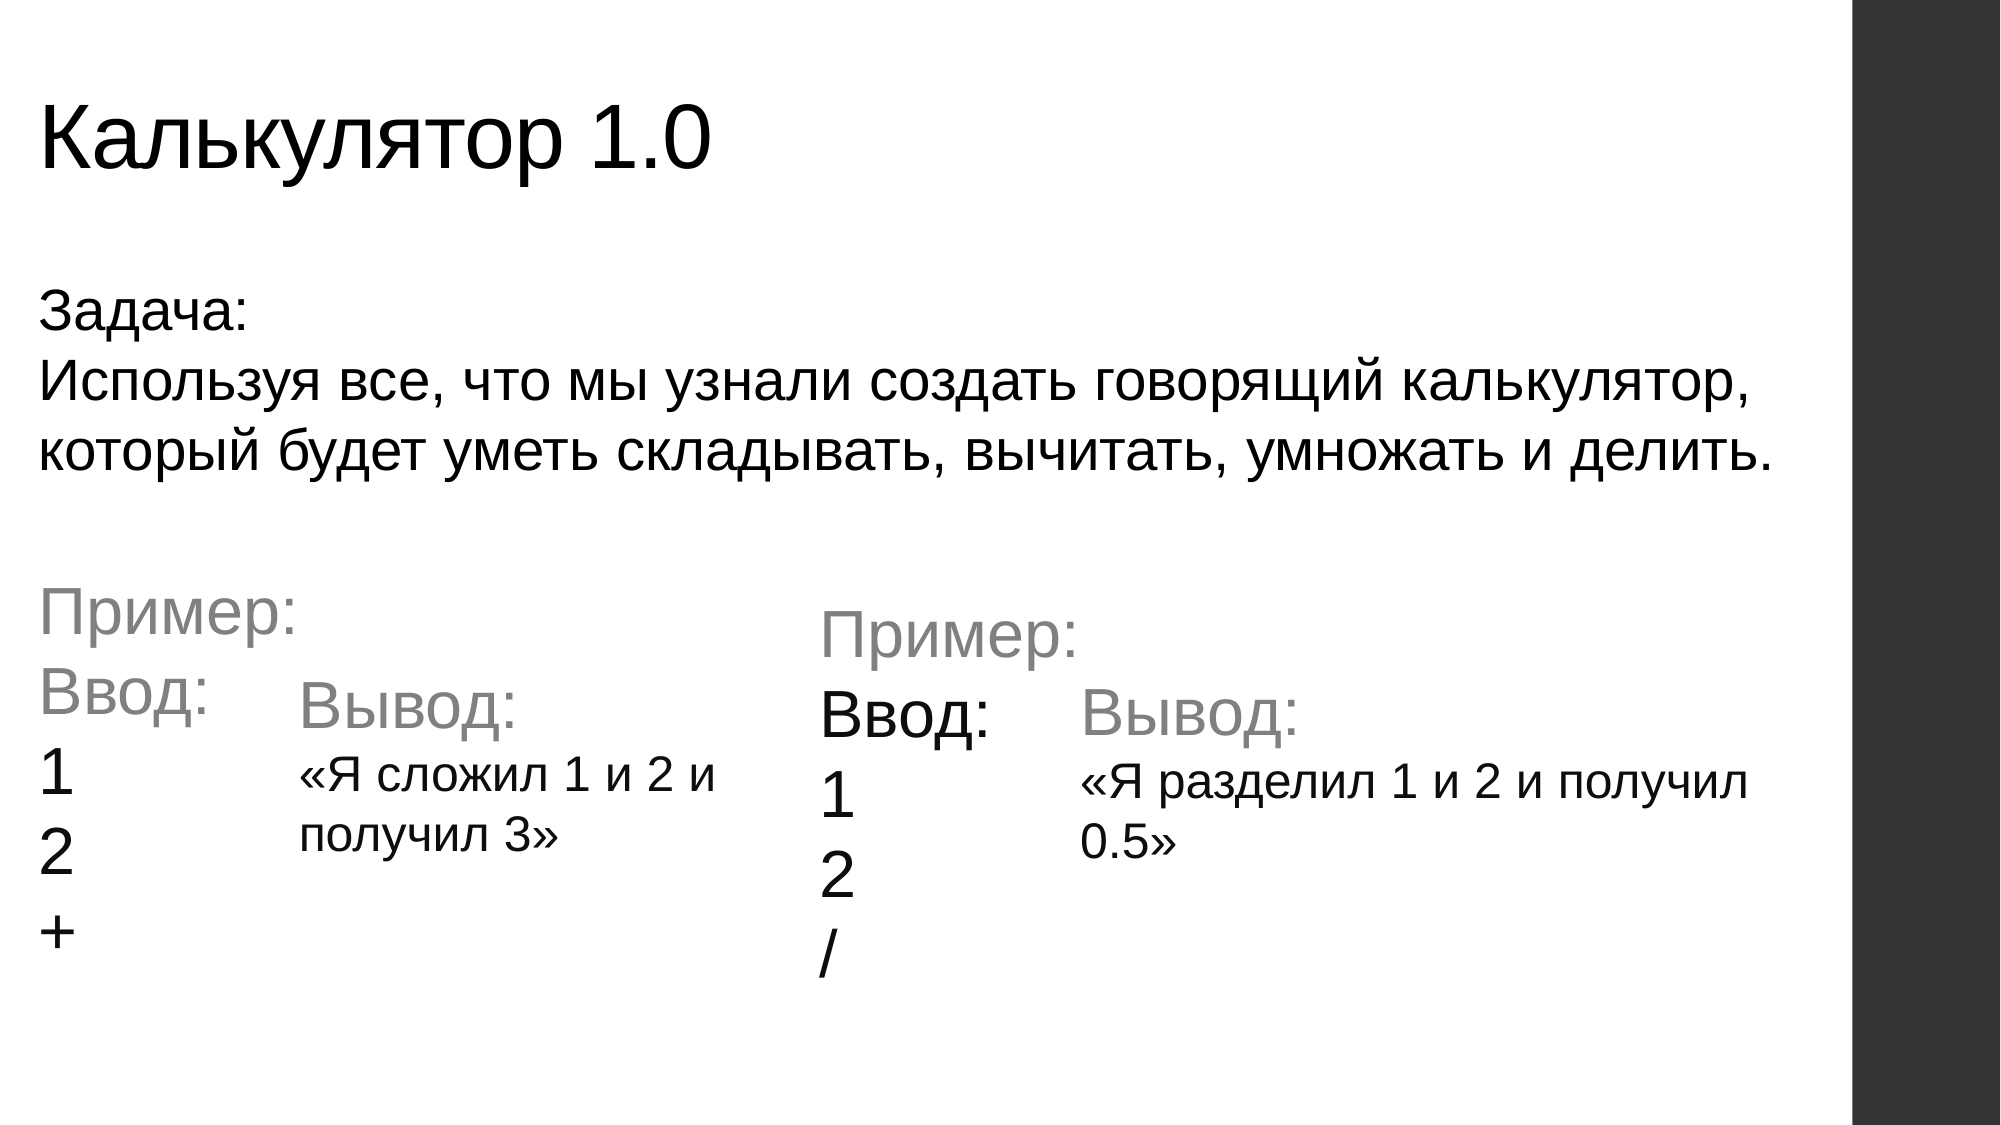

# Калькулятор 1.0
Задача:
Используя все, что мы узнали создать говорящий калькулятор, который будет уметь складывать, вычитать, умножать и делить.
Пример:
Ввод:
1
2
+
Пример:
Ввод:
1
2
/
Вывод:
«Я сложил 1 и 2 и получил 3»
Вывод:
«Я разделил 1 и 2 и получил 0.5»